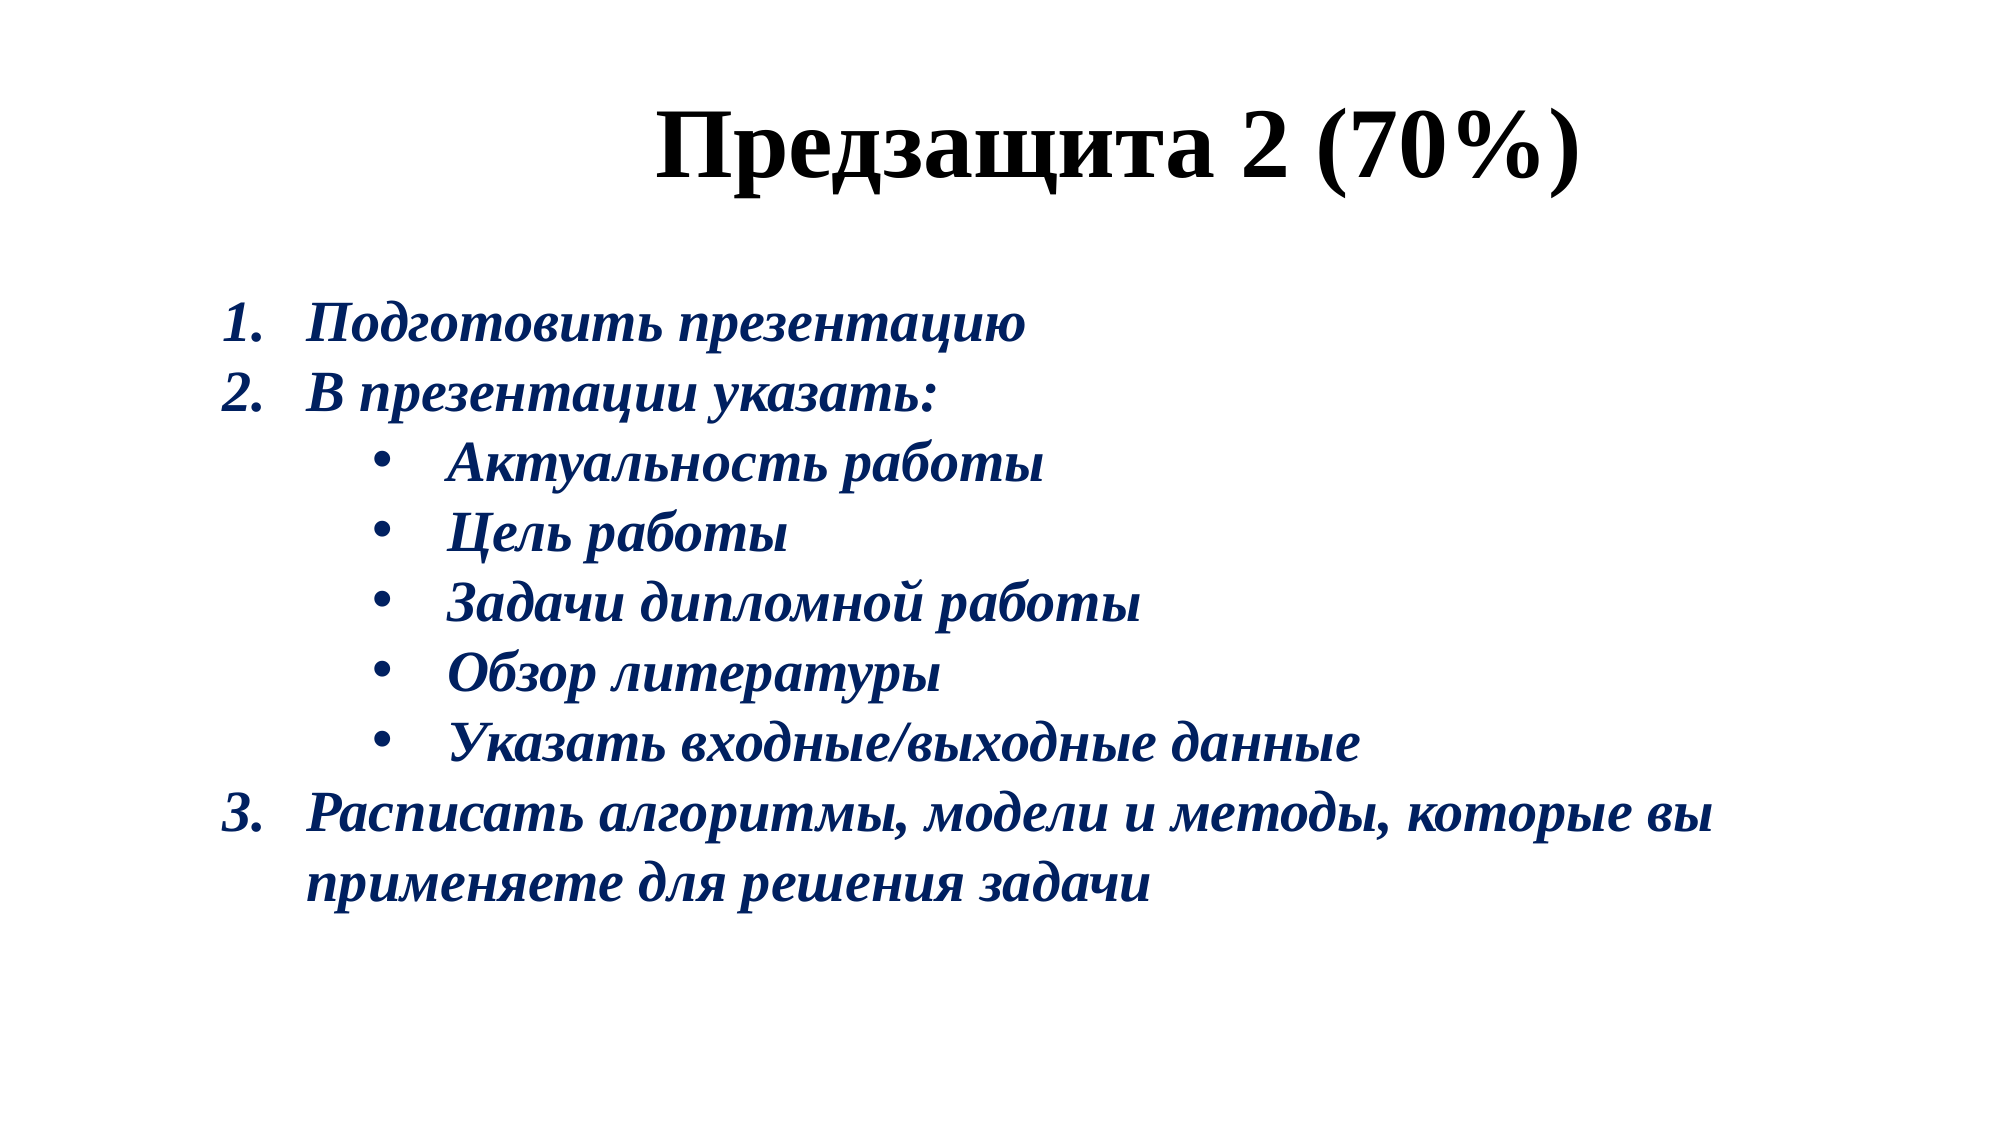

Предзащита 2 (70%)
Подготовить презентацию
В презентации указать:
Актуальность работы
Цель работы
Задачи дипломной работы
Обзор литературы
Указать входные/выходные данные
Расписать алгоритмы, модели и методы, которые вы применяете для решения задачи